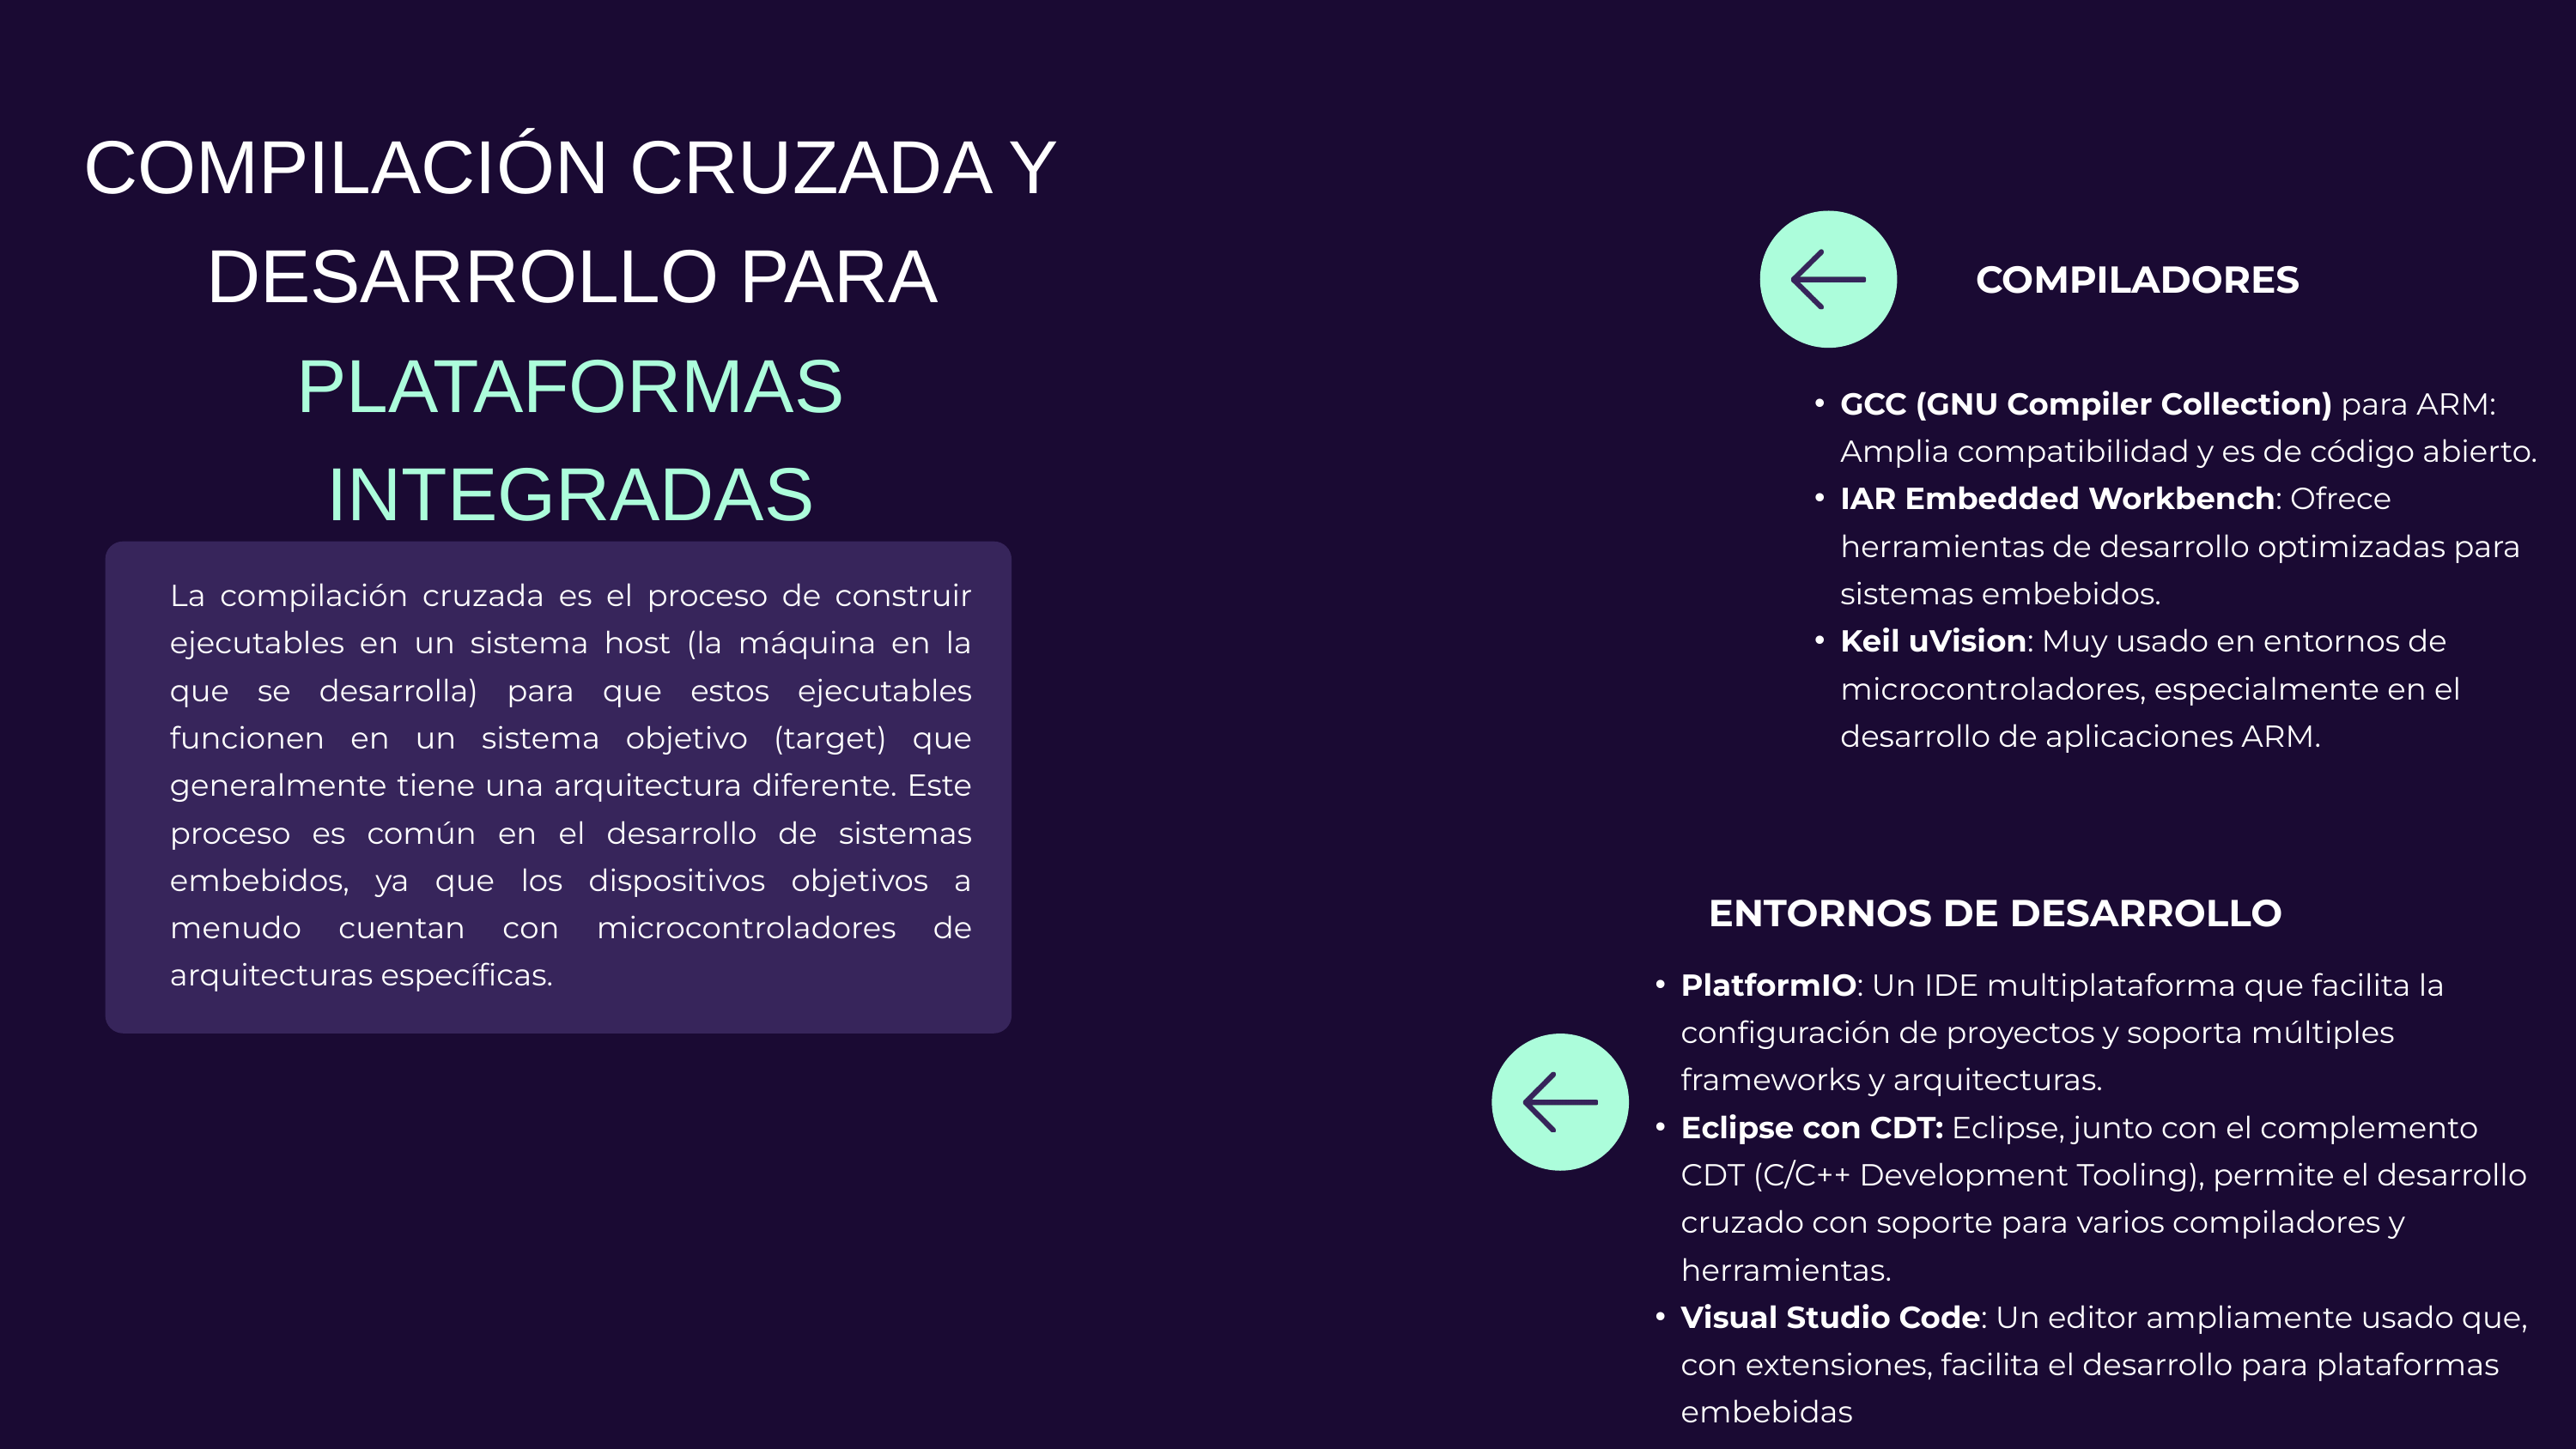

COMPILACIÓN CRUZADA Y DESARROLLO PARA PLATAFORMAS INTEGRADAS

COMPILADORES

GCC (GNU Compiler Collection) para ARM: Amplia compatibilidad y es de código abierto.
IAR Embedded Workbench: Ofrece herramientas de desarrollo optimizadas para sistemas embebidos.
Keil uVision: Muy usado en entornos de microcontroladores, especialmente en el desarrollo de aplicaciones ARM.

La compilación cruzada es el proceso de construir ejecutables en un sistema host (la máquina en la que se desarrolla) para que estos ejecutables funcionen en un sistema objetivo (target) que generalmente tiene una arquitectura diferente. Este proceso es común en el desarrollo de sistemas embebidos, ya que los dispositivos objetivos a menudo cuentan con microcontroladores de arquitecturas específicas.
ENTORNOS DE DESARROLLO
PlatformIO: Un IDE multiplataforma que facilita la configuración de proyectos y soporta múltiples frameworks y arquitecturas.
Eclipse con CDT: Eclipse, junto con el complemento CDT (C/C++ Development Tooling), permite el desarrollo cruzado con soporte para varios compiladores y herramientas.
Visual Studio Code: Un editor ampliamente usado que, con extensiones, facilita el desarrollo para plataformas embebidas